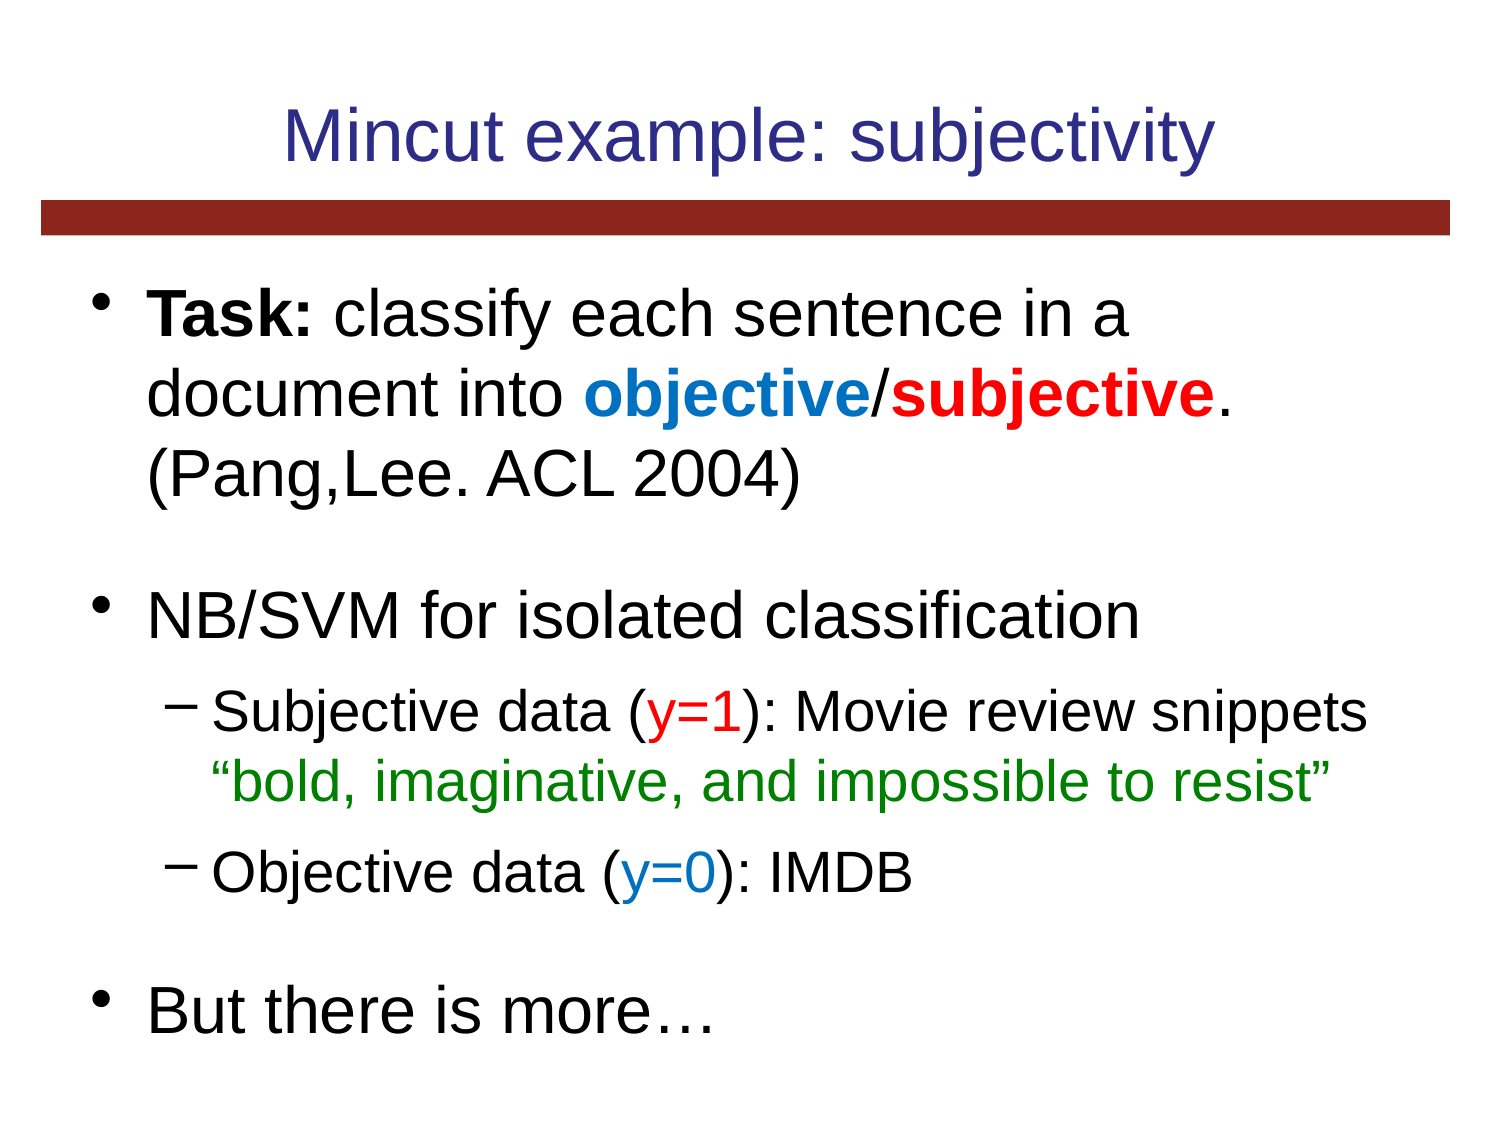

# Mincut example: subjectivity
Task: classify each sentence in a document into objective/subjective. (Pang,Lee. ACL 2004)
NB/SVM for isolated classification
Subjective data (y=1): Movie review snippets  “bold, imaginative, and impossible to resist”
Objective data (y=0): IMDB
But there is more…